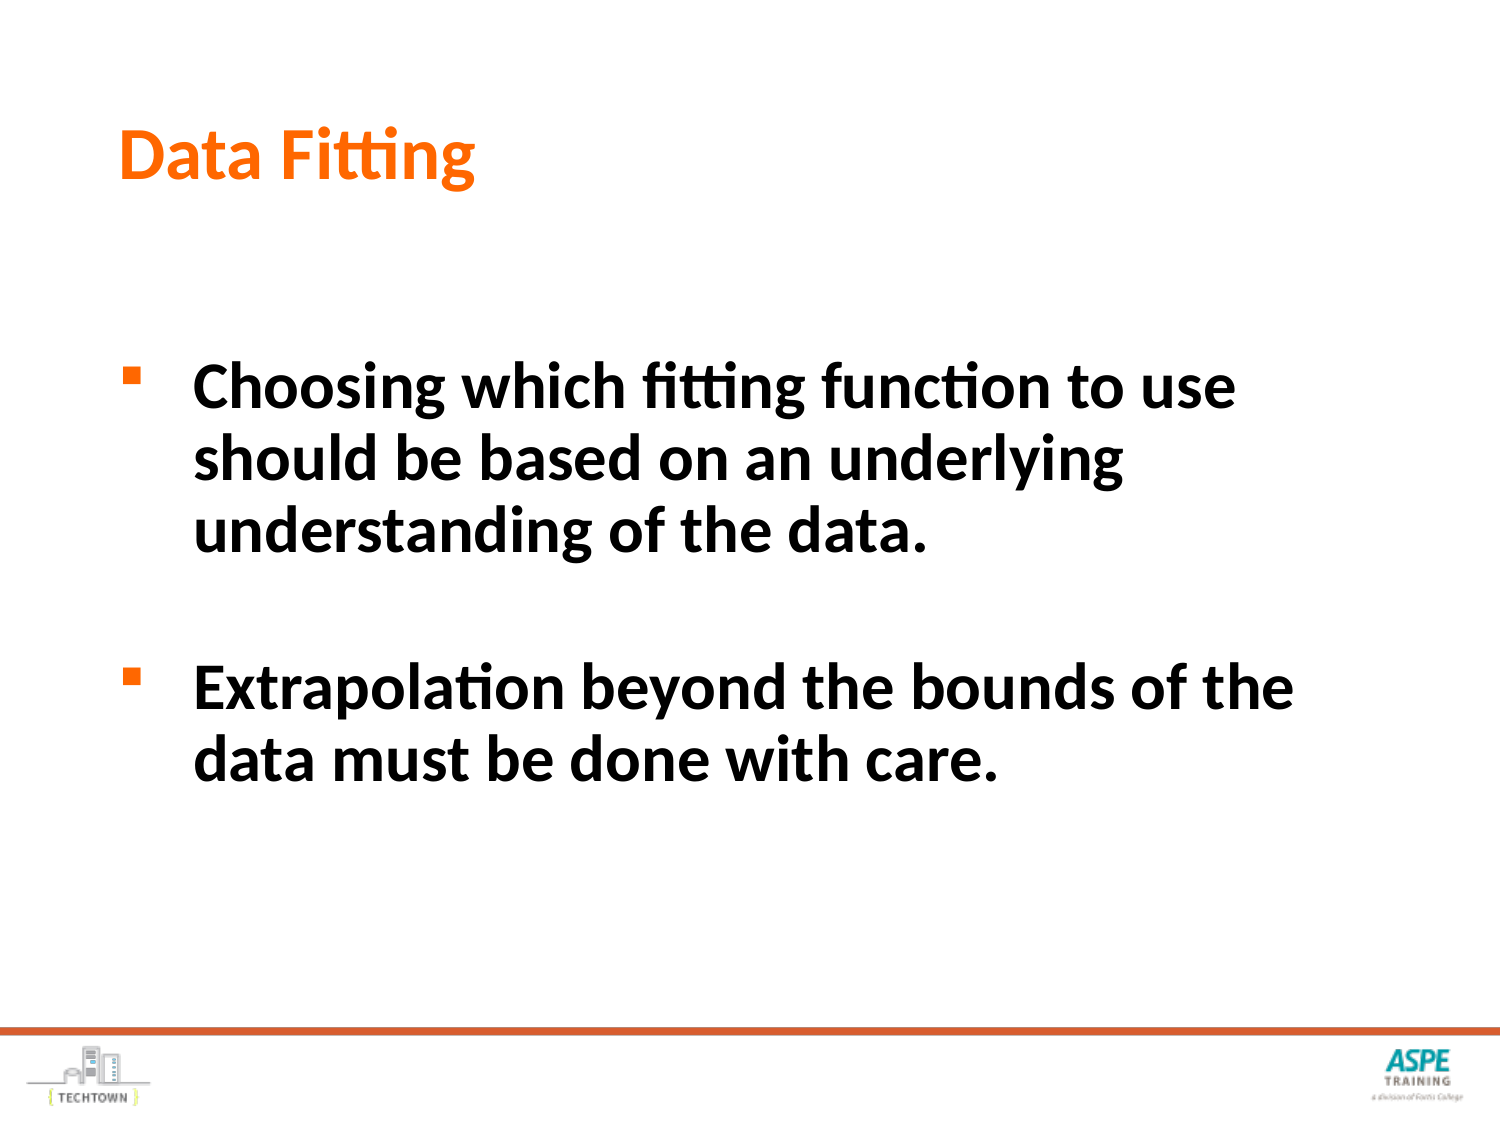

# Data Fitting

Choosing which fitting function to use should be based on an underlying understanding of the data.
Extrapolation beyond the bounds of the data must be done with care.